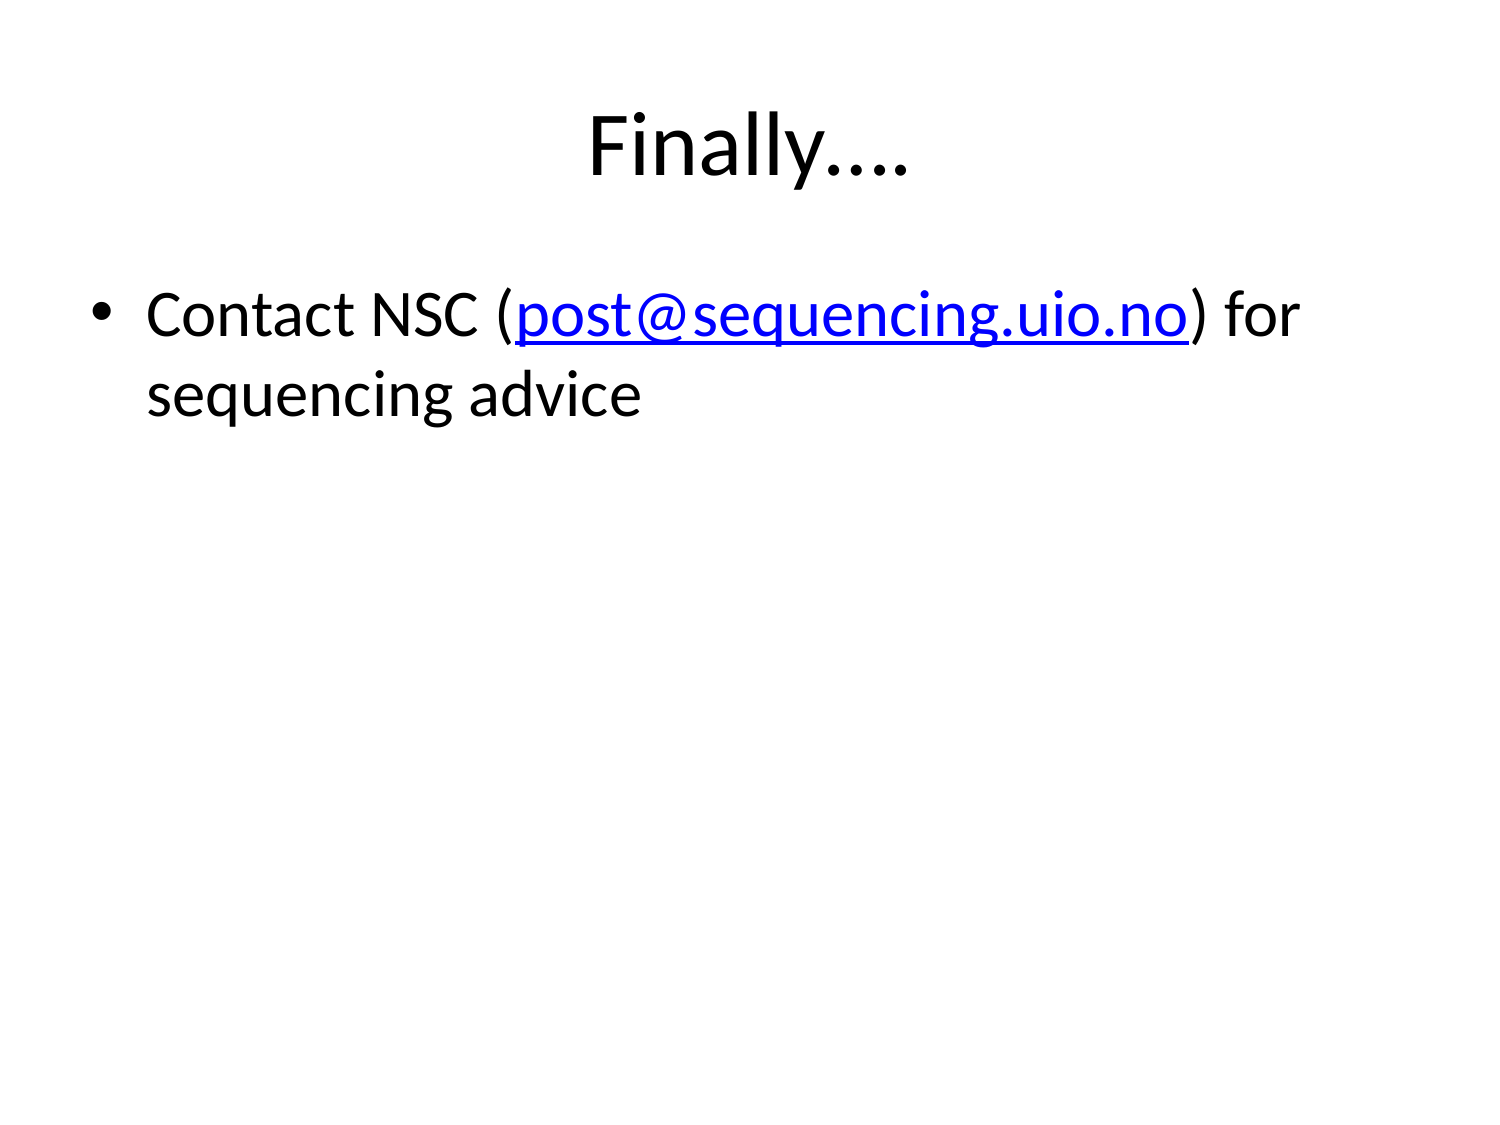

# Finally….
Contact NSC (post@sequencing.uio.no) for sequencing advice